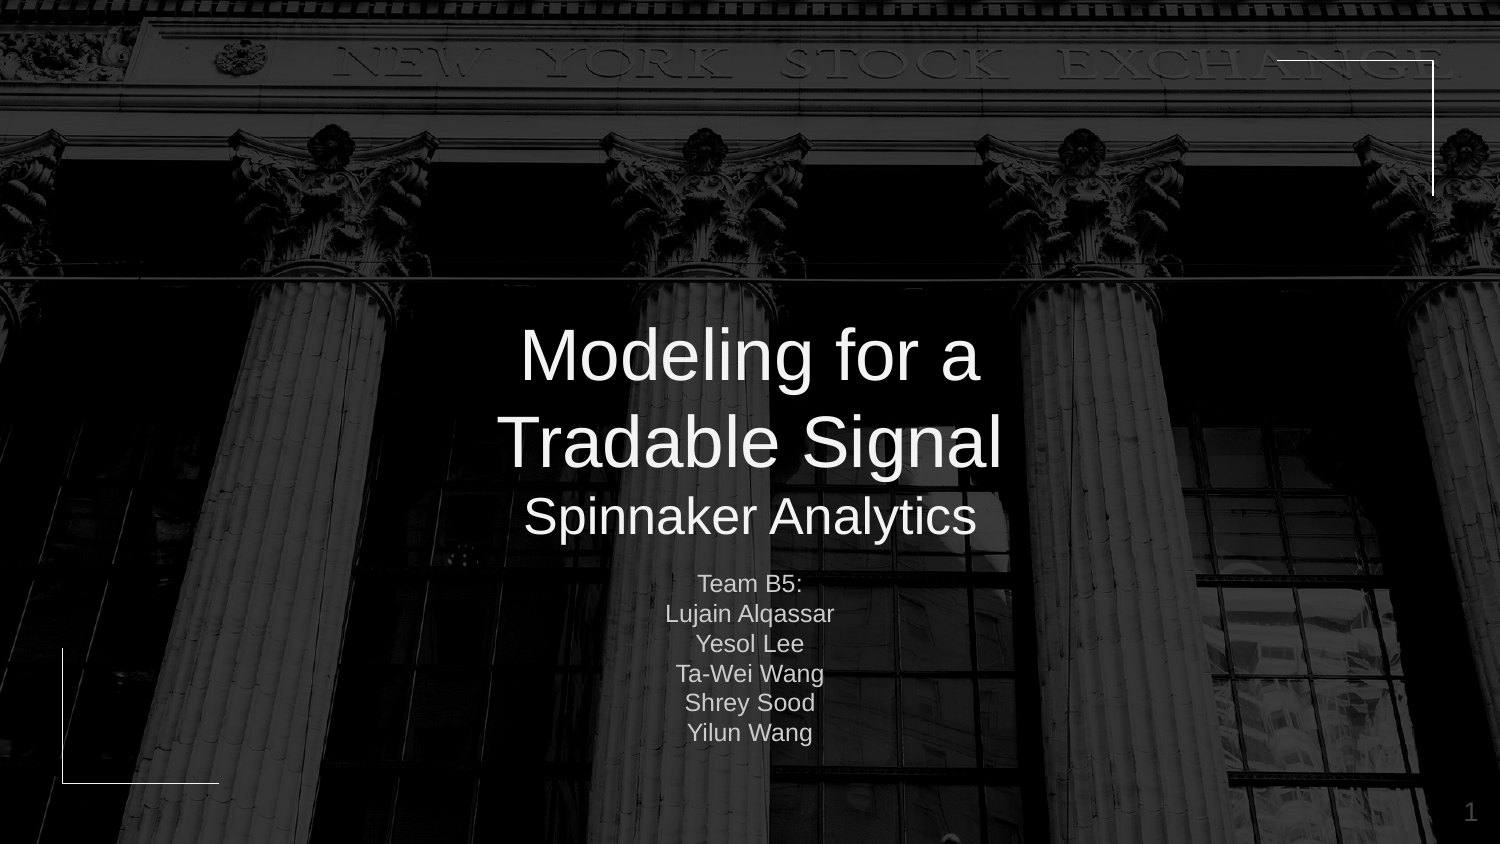

# Modeling for a Tradable Signal
Spinnaker Analytics
Team B5:
Lujain Alqassar
Yesol Lee
Ta-Wei Wang
Shrey Sood
Yilun Wang

1